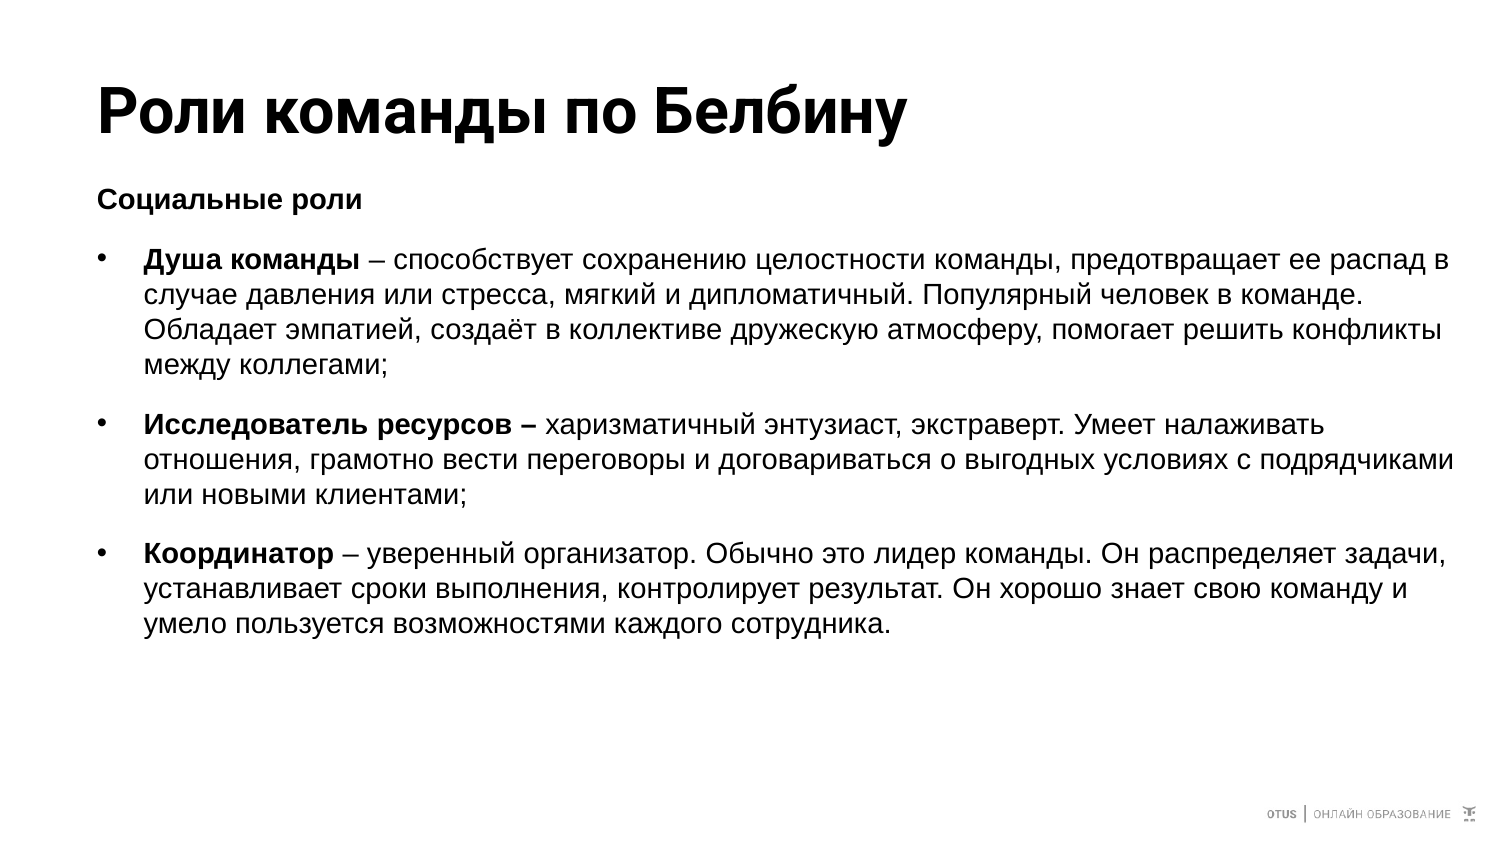

# Роли команды по Белбину
Социальные роли
Душа команды – способствует сохранению целостности команды, предотвращает ее распад в случае давления или стресса, мягкий и дипломатичный. Популярный человек в команде. Обладает эмпатией, создаёт в коллективе дружескую атмосферу, помогает решить конфликты между коллегами;
Исследователь ресурсов – харизматичный энтузиаст, экстраверт. Умеет налаживать отношения, грамотно вести переговоры и договариваться о выгодных условиях с подрядчиками или новыми клиентами;
Координатор – уверенный организатор. Обычно это лидер команды. Он распределяет задачи, устанавливает сроки выполнения, контролирует результат. Он хорошо знает свою команду и умело пользуется возможностями каждого сотрудника.